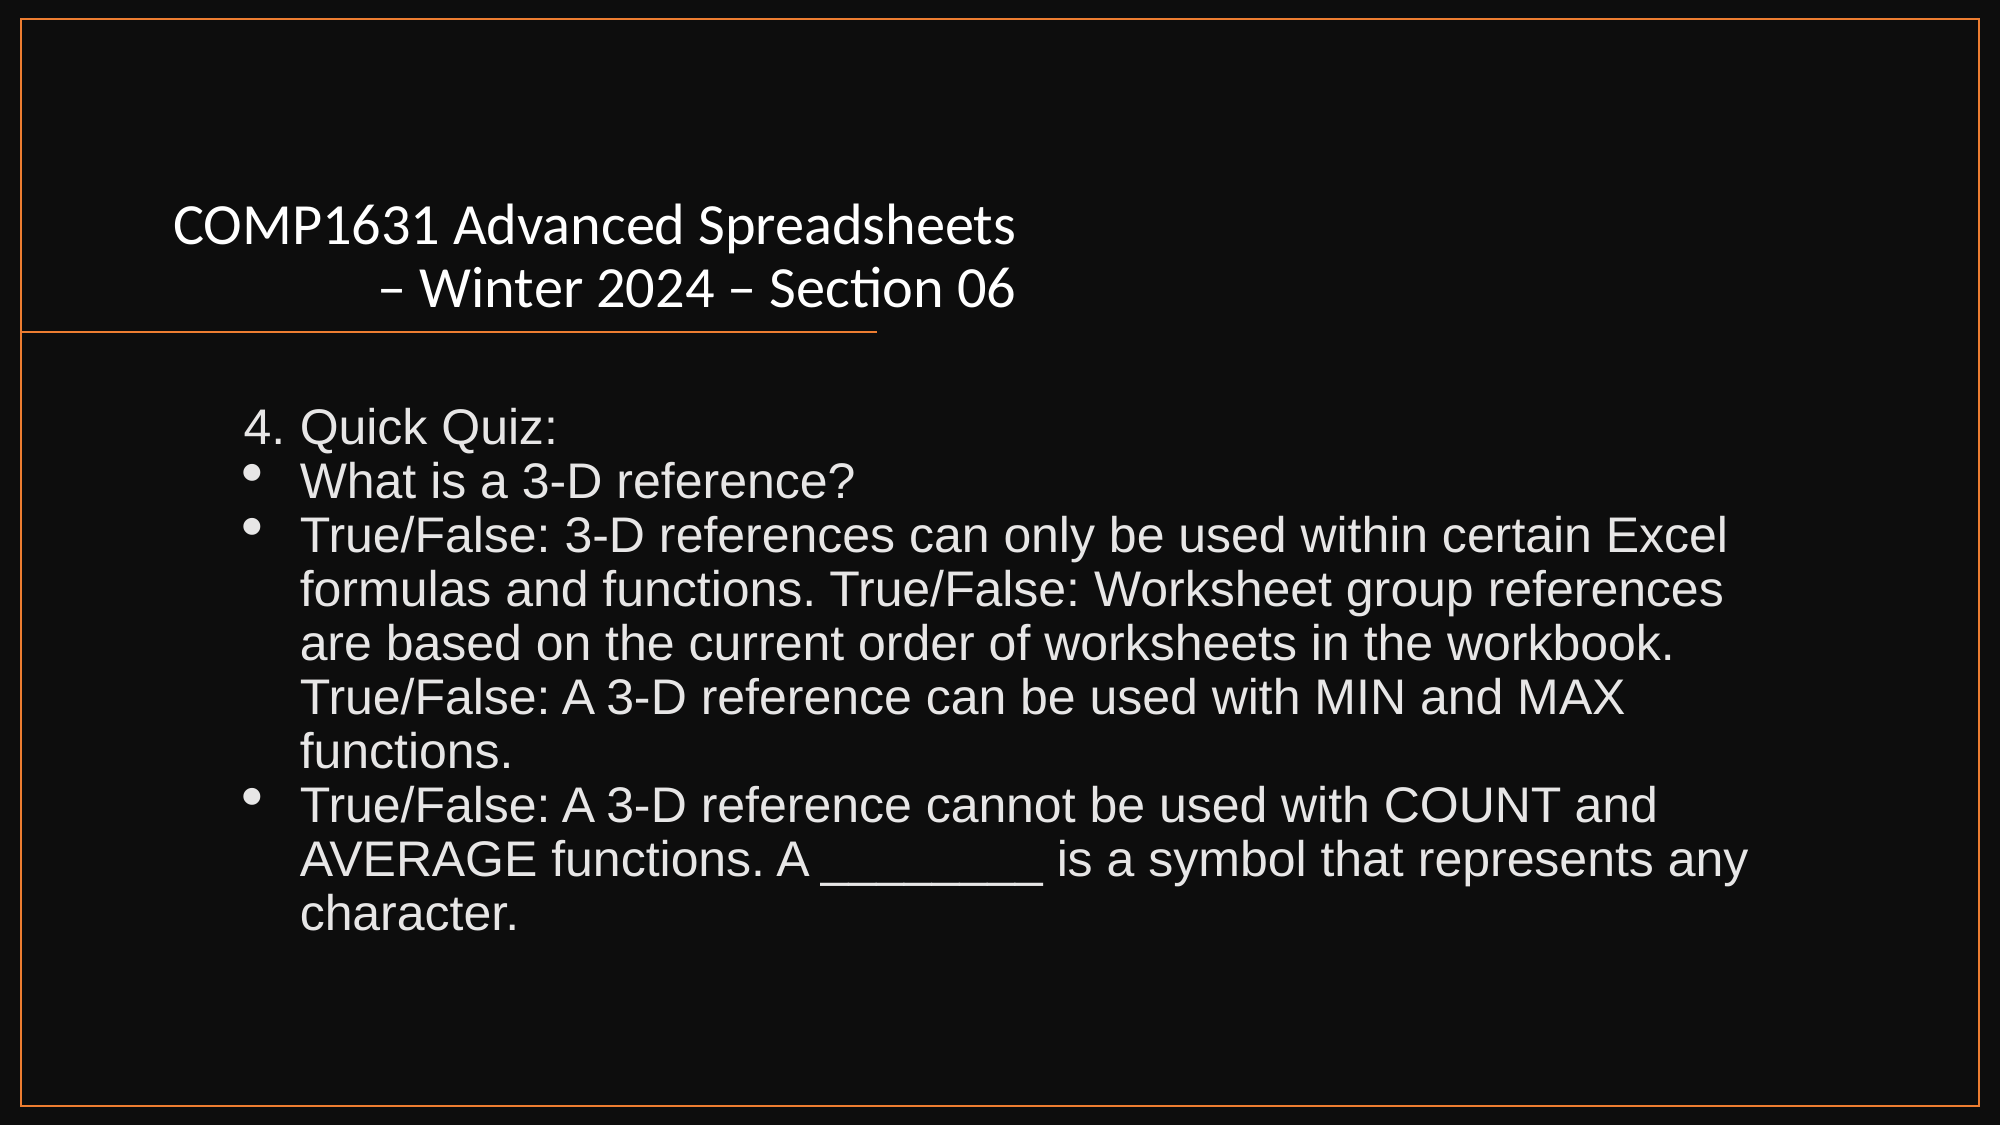

# COMP1631 Advanced Spreadsheets – Winter 2024 – Section 06
Quick Quiz:
What is a 3-D reference?
True/False: 3-D references can only be used within certain Excel formulas and functions. True/False: Worksheet group references are based on the current order of worksheets in the workbook. True/False: A 3-D reference can be used with MIN and MAX functions.
True/False: A 3-D reference cannot be used with COUNT and AVERAGE functions. A ________ is a symbol that represents any character.